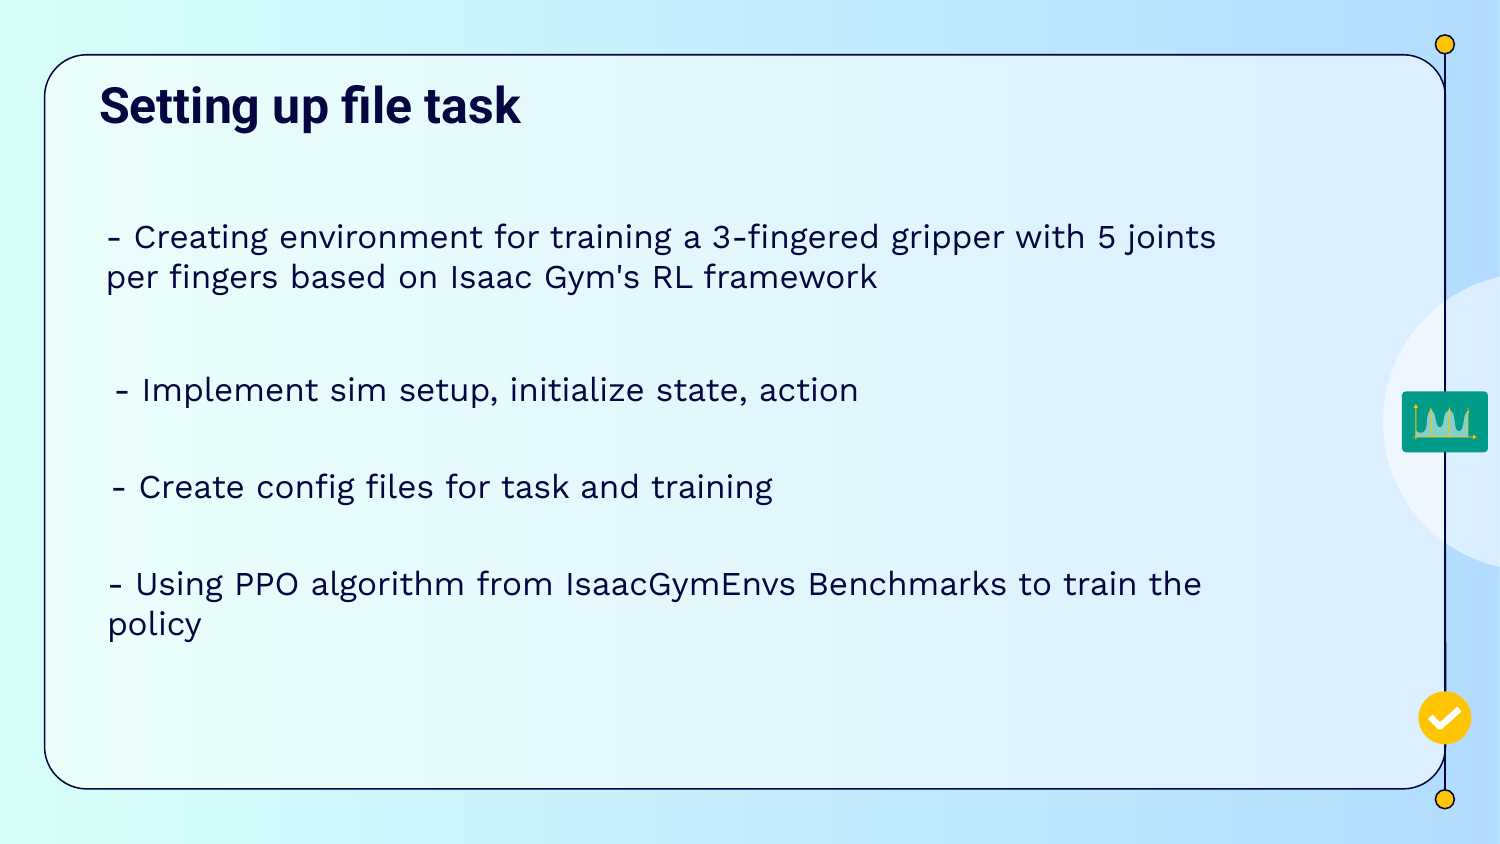

Setting up file task
- Creating environment for training a 3-fingered gripper with 5 joints per fingers based on Isaac Gym's RL framework
 - Implement sim setup, initialize state, action
 - Create config files for task and training
- Using PPO algorithm from IsaacGymEnvs Benchmarks to train the policy